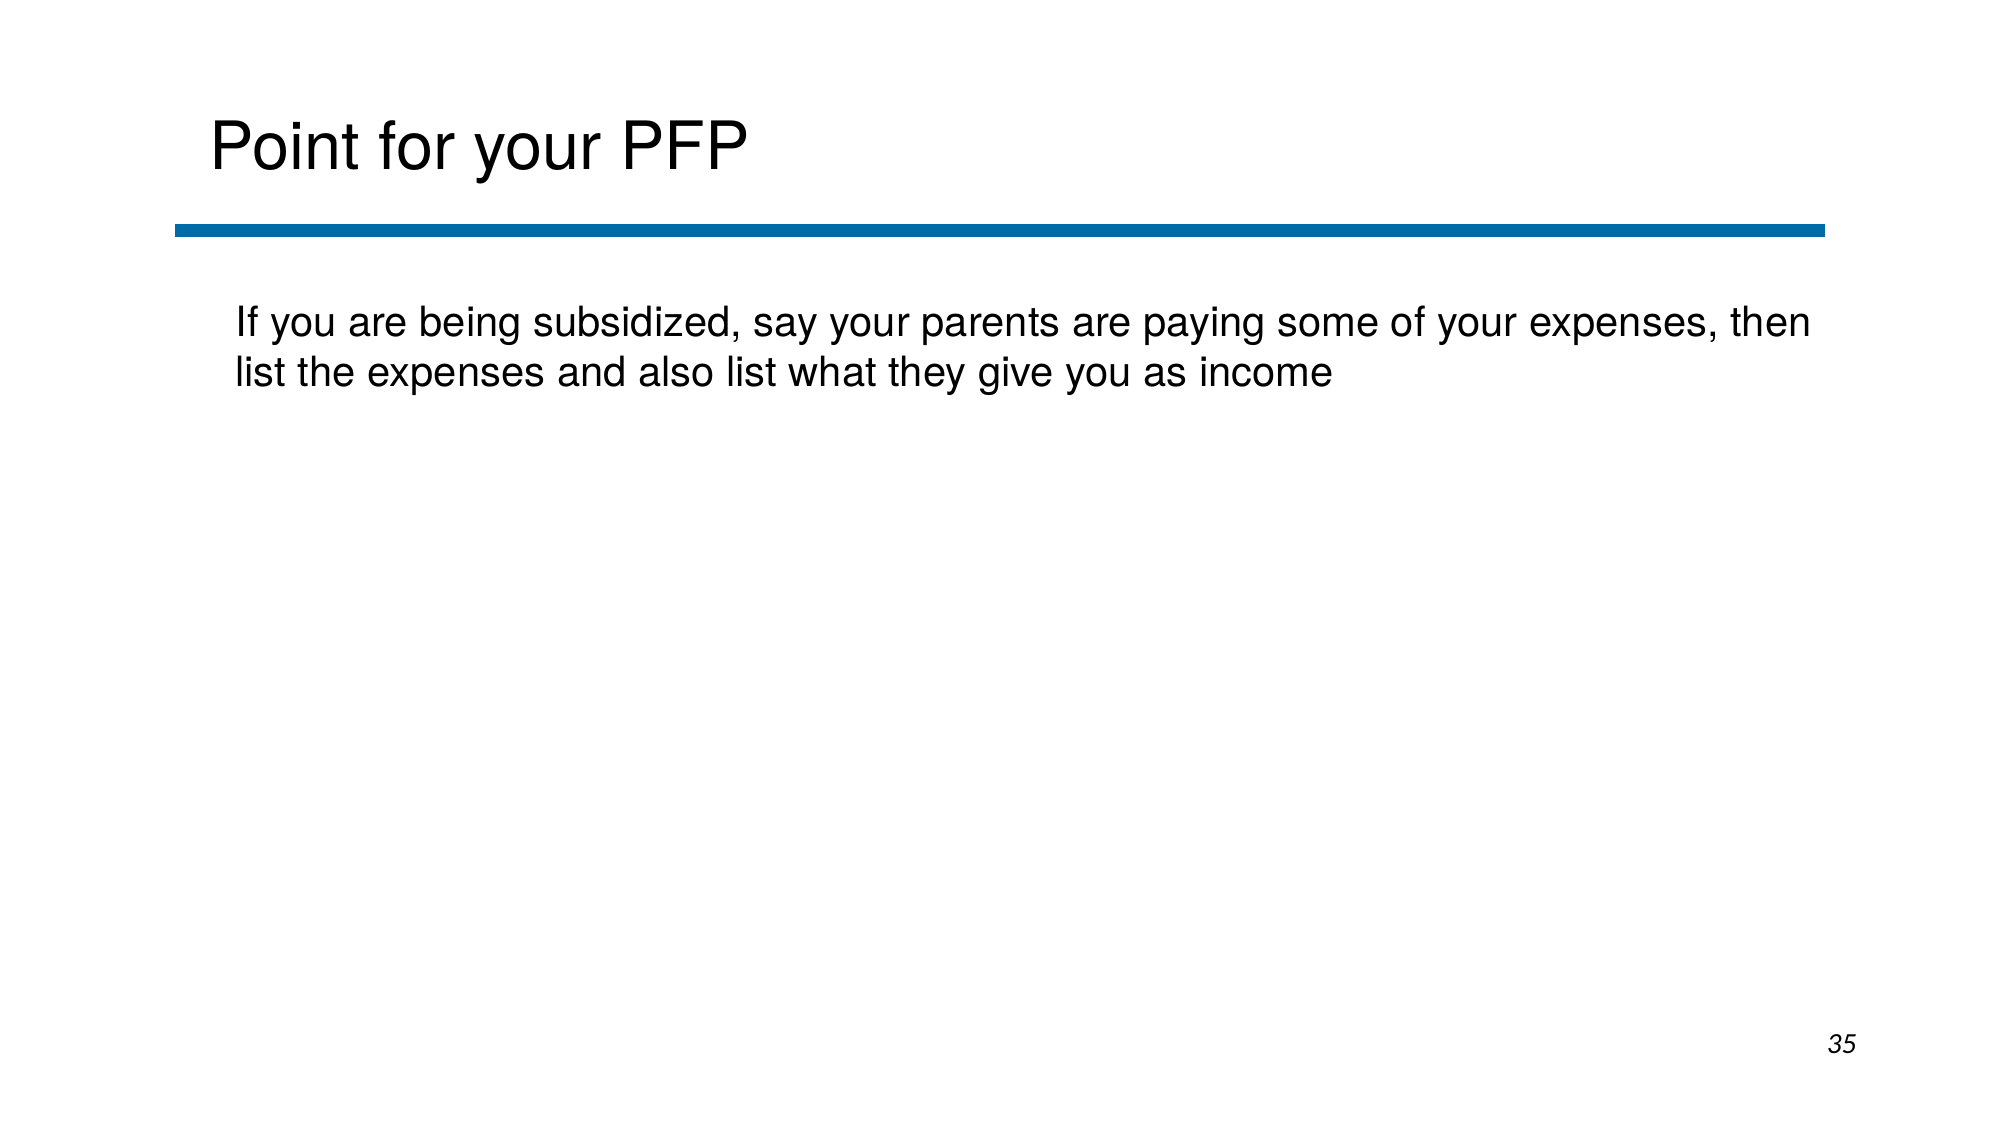

Point for your PFP
If you are being subsidized, say your parents are paying some of your expenses, then list the expenses and also list what they give you as income